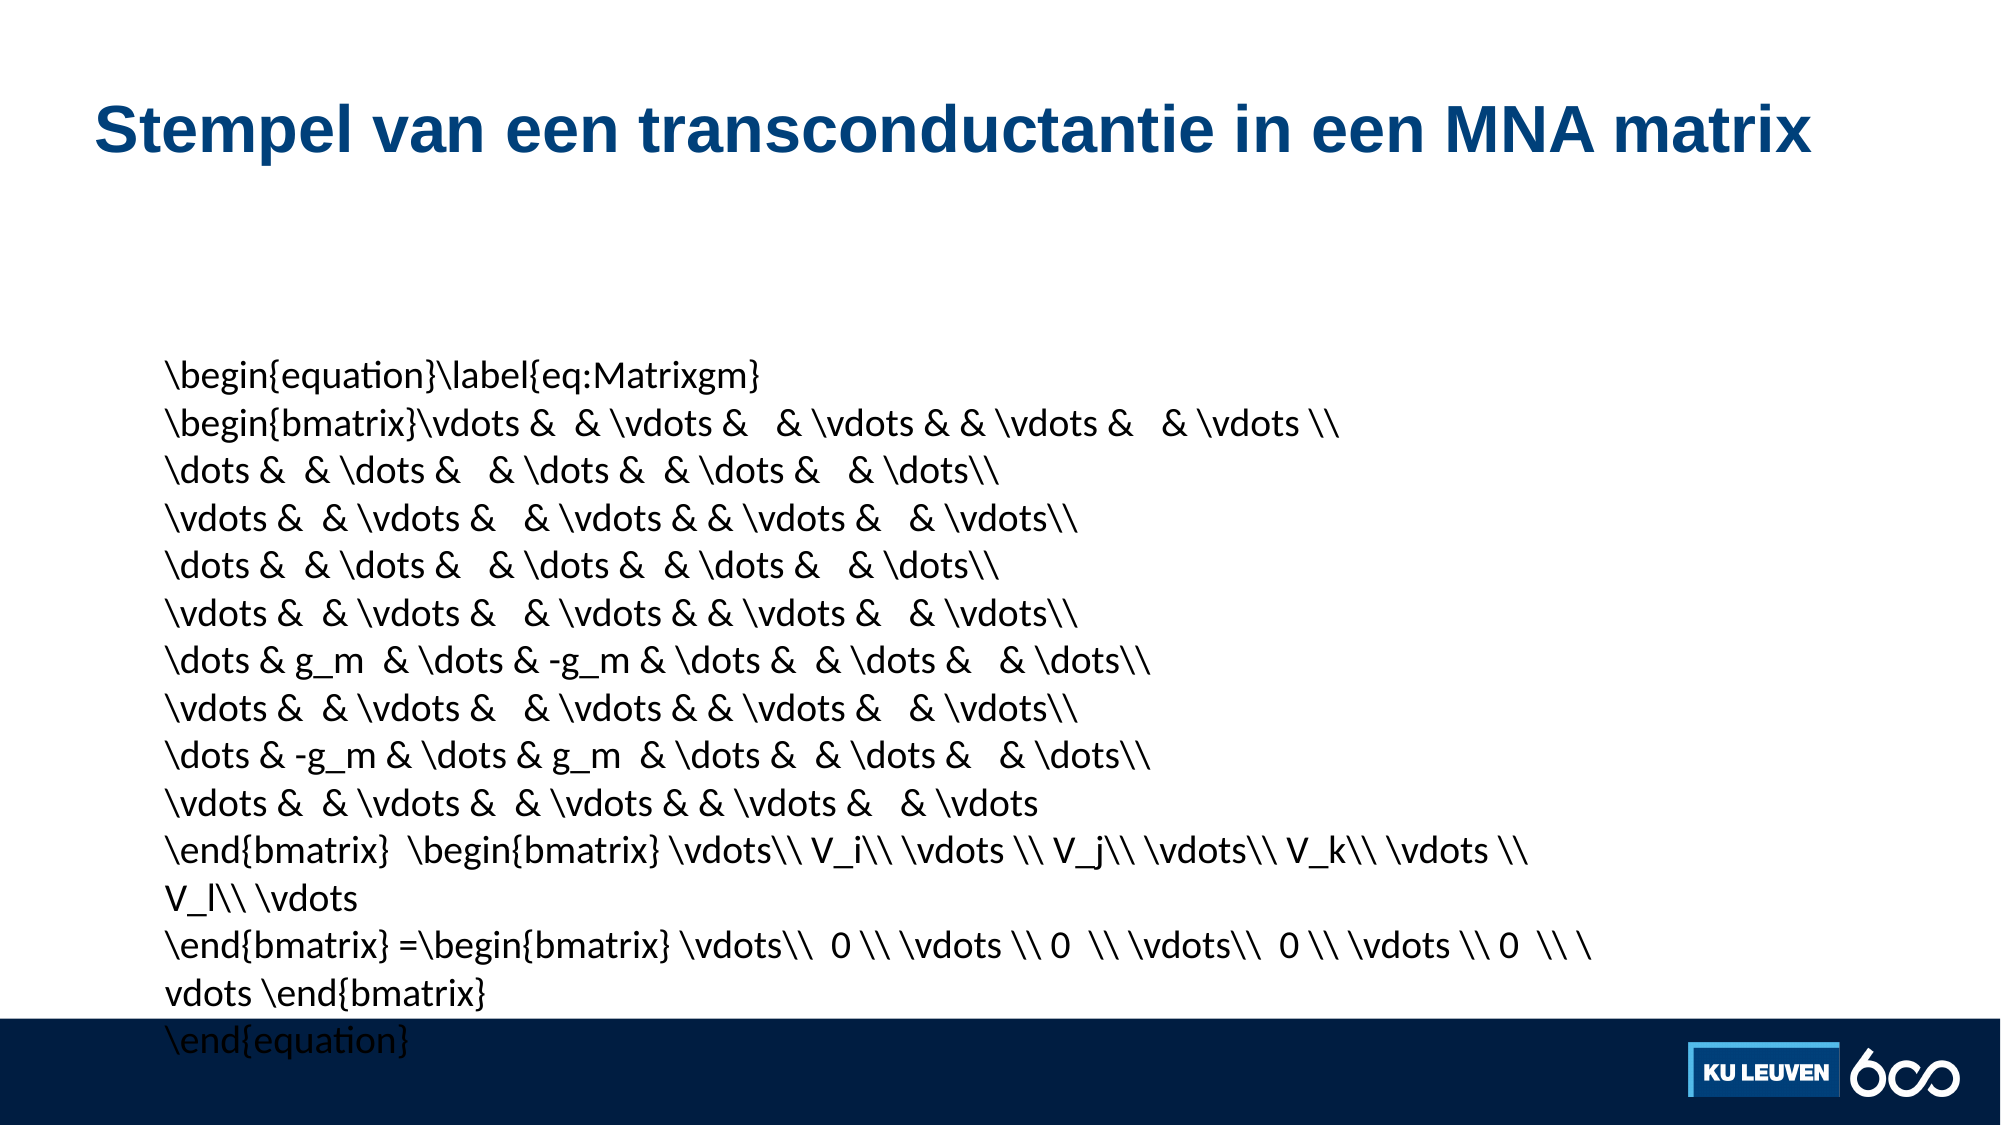

# Stempel van een transconductantie in een MNA matrix
\begin{equation}\label{eq:Matrixgm}
\begin{bmatrix}\vdots &  & \vdots &   & \vdots & & \vdots &   & \vdots \\
\dots &  & \dots &   & \dots &  & \dots &   & \dots\\
\vdots &  & \vdots &   & \vdots & & \vdots &   & \vdots\\
\dots &  & \dots &   & \dots &  & \dots &   & \dots\\
\vdots &  & \vdots &   & \vdots & & \vdots &   & \vdots\\
\dots & g_m  & \dots & -g_m & \dots &  & \dots &   & \dots\\
\vdots &  & \vdots &   & \vdots & & \vdots &   & \vdots\\
\dots & -g_m & \dots & g_m  & \dots &  & \dots &   & \dots\\
\vdots &  & \vdots &  & \vdots & & \vdots &   & \vdots
\end{bmatrix}  \begin{bmatrix} \vdots\\ V_i\\ \vdots \\ V_j\\ \vdots\\ V_k\\ \vdots \\ V_l\\ \vdots
\end{bmatrix} =\begin{bmatrix} \vdots\\  0 \\ \vdots \\ 0  \\ \vdots\\  0 \\ \vdots \\ 0  \\ \vdots \end{bmatrix}
\end{equation}